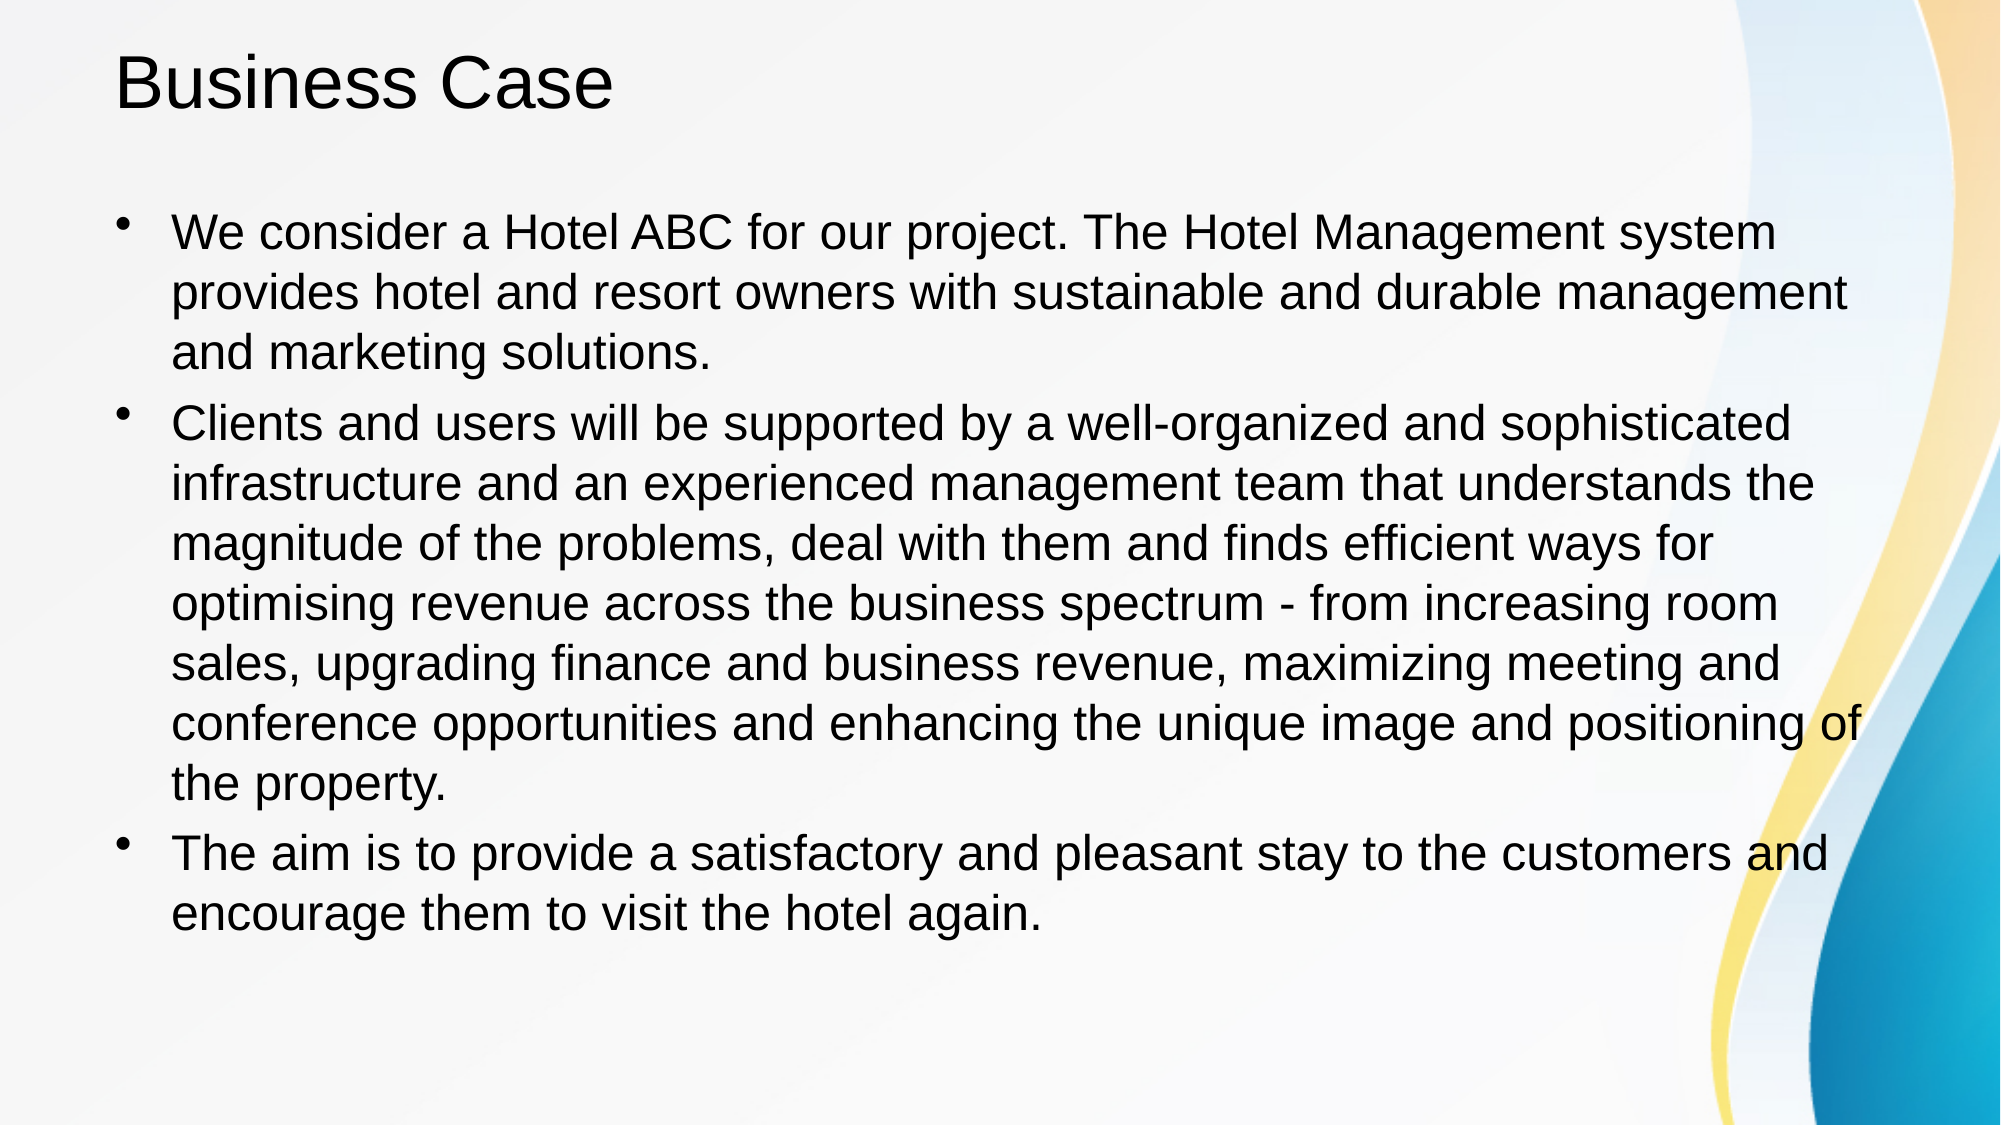

# Business Case
We consider a Hotel ABC for our project. The Hotel Management system provides hotel and resort owners with sustainable and durable management and marketing solutions.
Clients and users will be supported by a well-organized and sophisticated infrastructure and an experienced management team that understands the magnitude of the problems, deal with them and finds efficient ways for optimising revenue across the business spectrum - from increasing room sales, upgrading finance and business revenue, maximizing meeting and conference opportunities and enhancing the unique image and positioning of the property.
The aim is to provide a satisfactory and pleasant stay to the customers and encourage them to visit the hotel again.